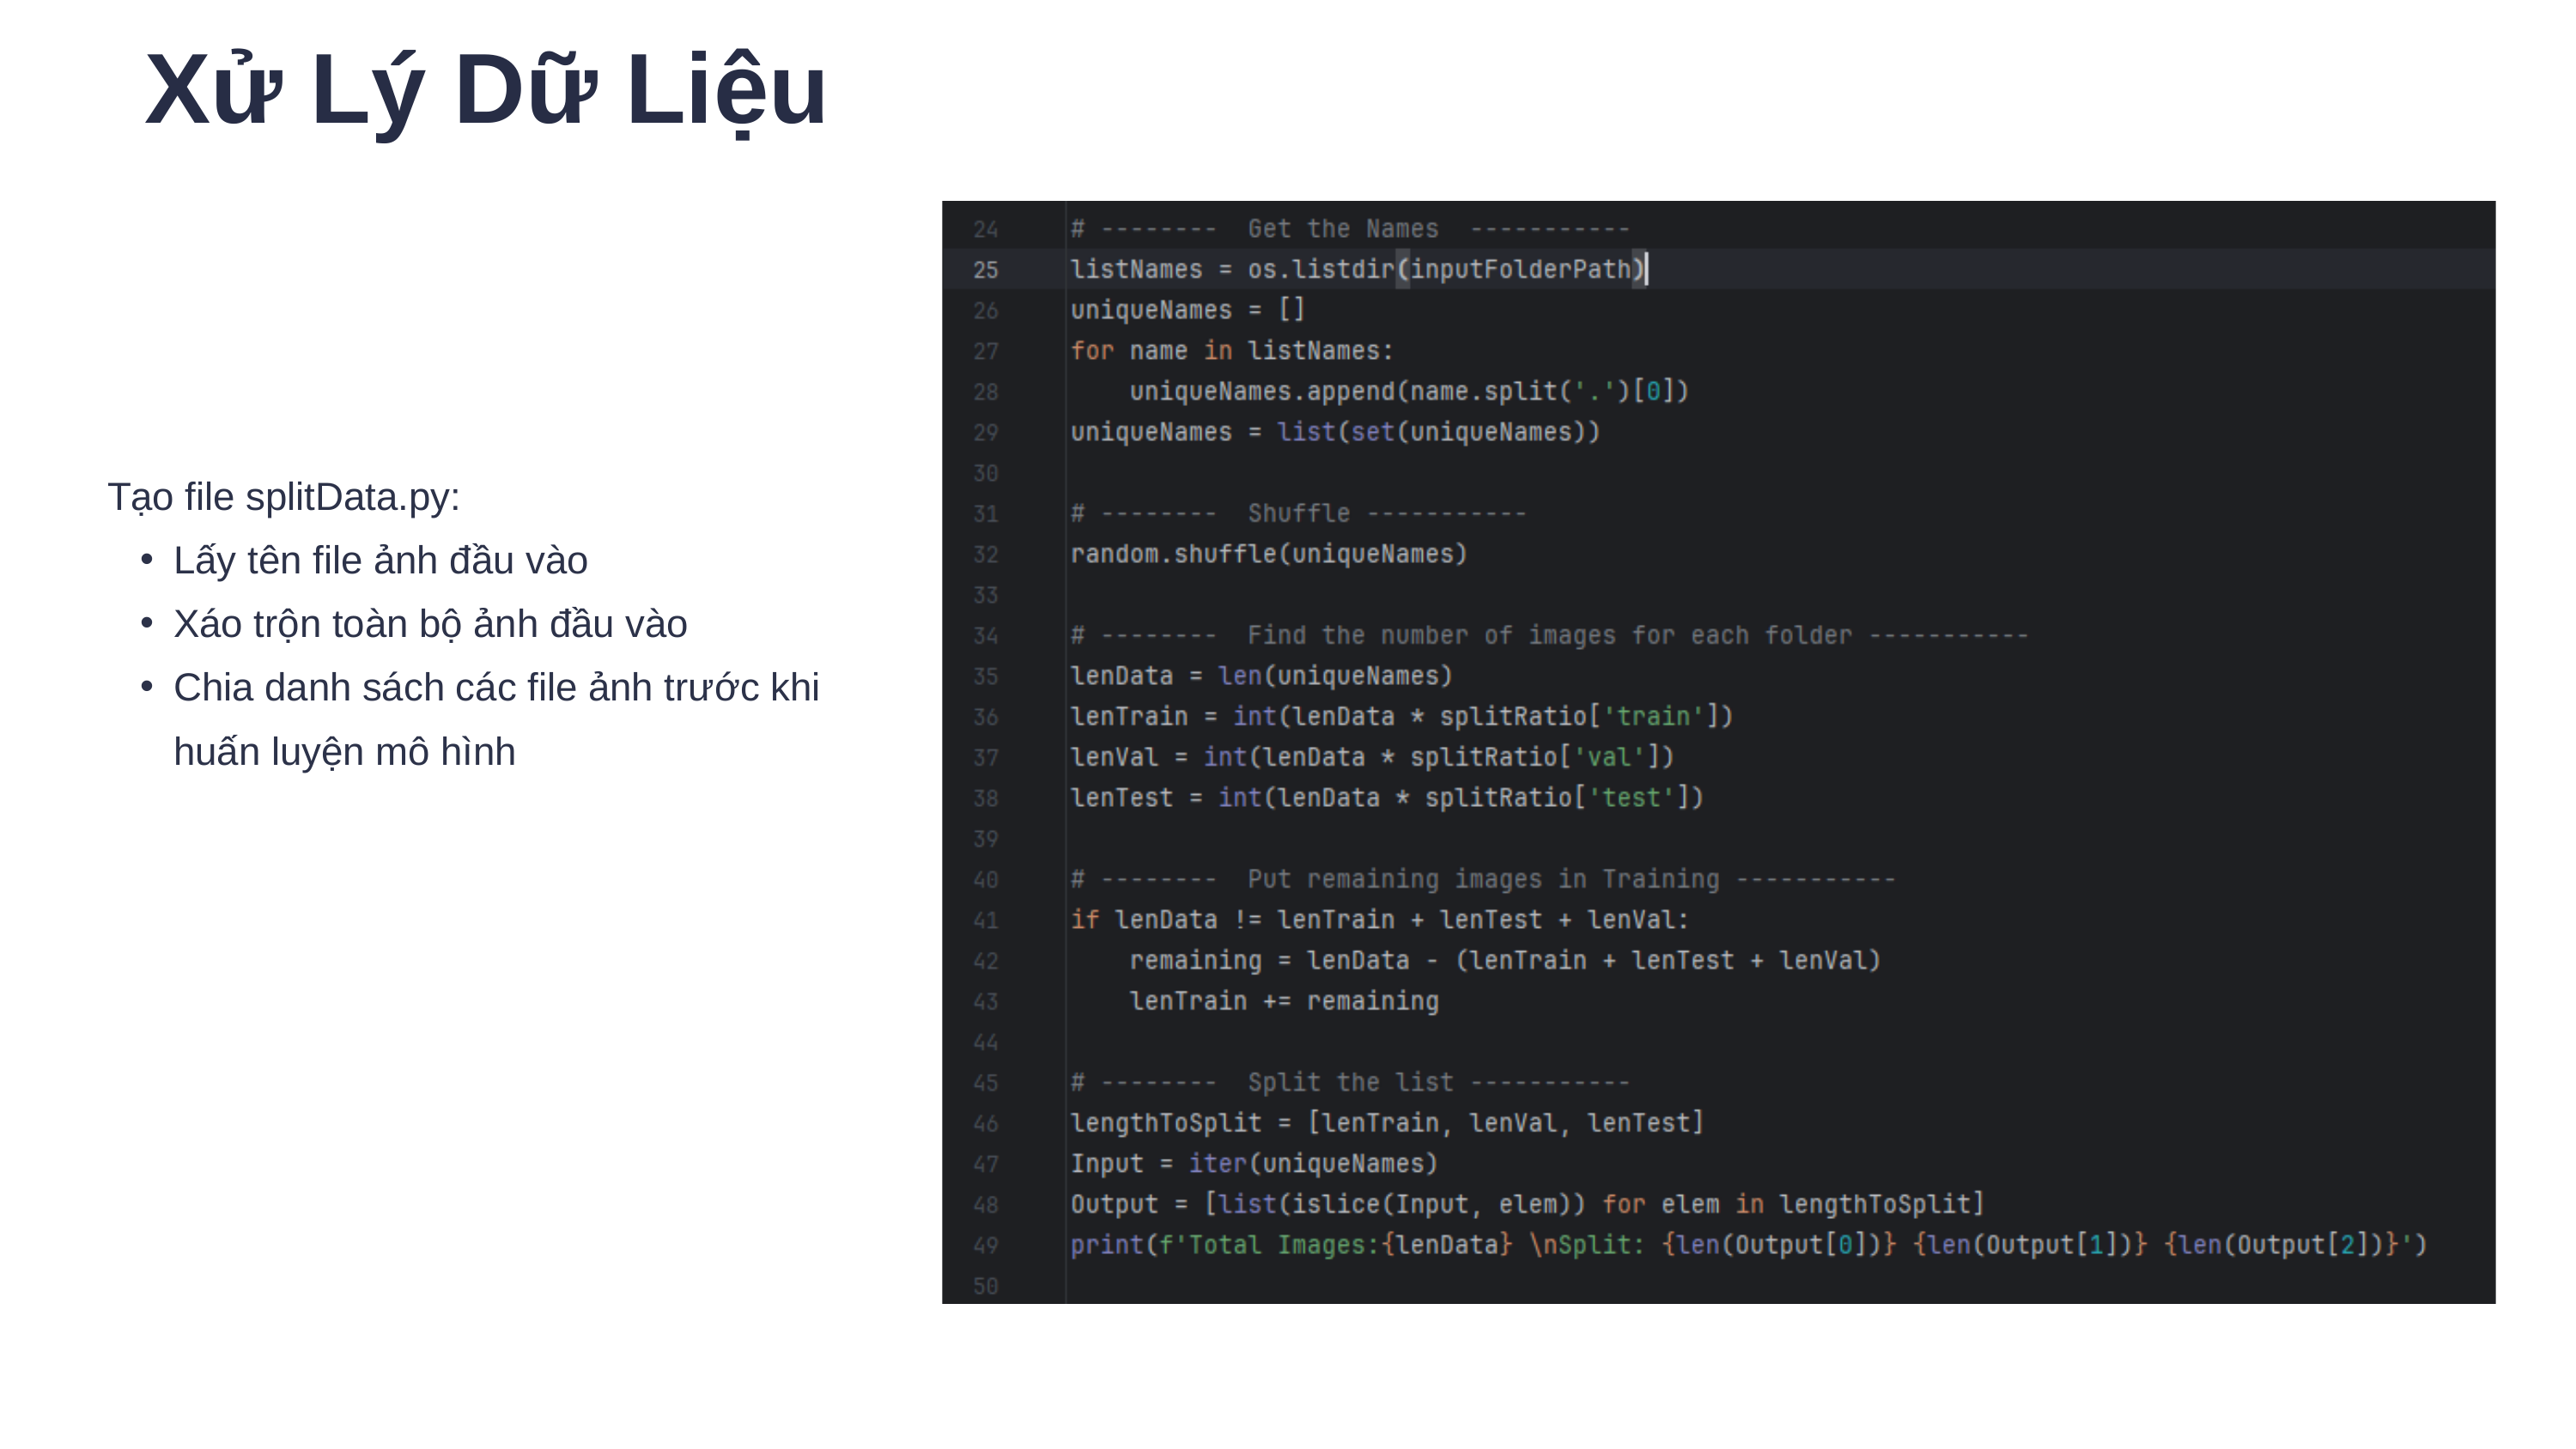

Xử Lý Dữ Liệu

Tạo file splitData.py:
Lấy tên file ảnh đầu vào
Xáo trộn toàn bộ ảnh đầu vào
Chia danh sách các file ảnh trước khi huấn luyện mô hình